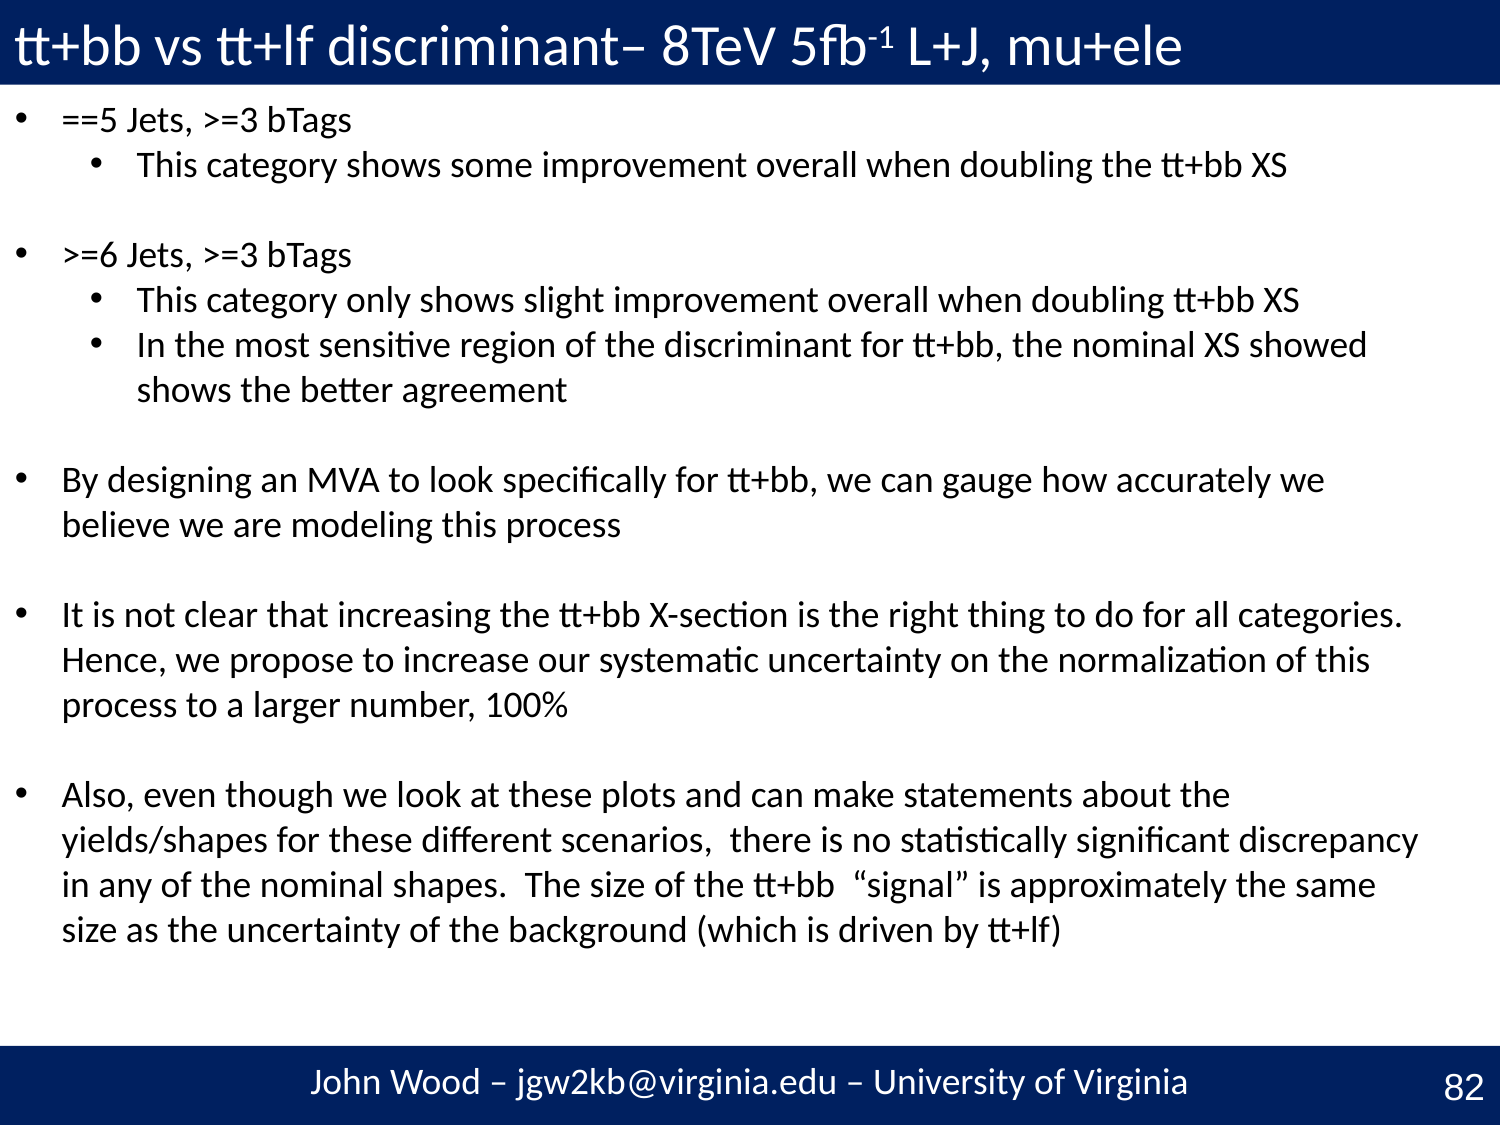

tt+bb vs tt+lf discriminant– 8TeV 5fb-1 L+J, mu+ele
==5 Jets, >=3 bTags
This category shows some improvement overall when doubling the tt+bb XS

>=6 Jets, >=3 bTags
This category only shows slight improvement overall when doubling tt+bb XS
In the most sensitive region of the discriminant for tt+bb, the nominal XS showed shows the better agreement

By designing an MVA to look specifically for tt+bb, we can gauge how accurately we believe we are modeling this process

It is not clear that increasing the tt+bb X-section is the right thing to do for all categories.  Hence, we propose to increase our systematic uncertainty on the normalization of this process to a larger number, 100%

Also, even though we look at these plots and can make statements about the yields/shapes for these different scenarios,  there is no statistically significant discrepancy in any of the nominal shapes.  The size of the tt+bb  “signal” is approximately the same size as the uncertainty of the background (which is driven by tt+lf)
82
John Wood – jgw2kb@virginia.edu – University of Virginia